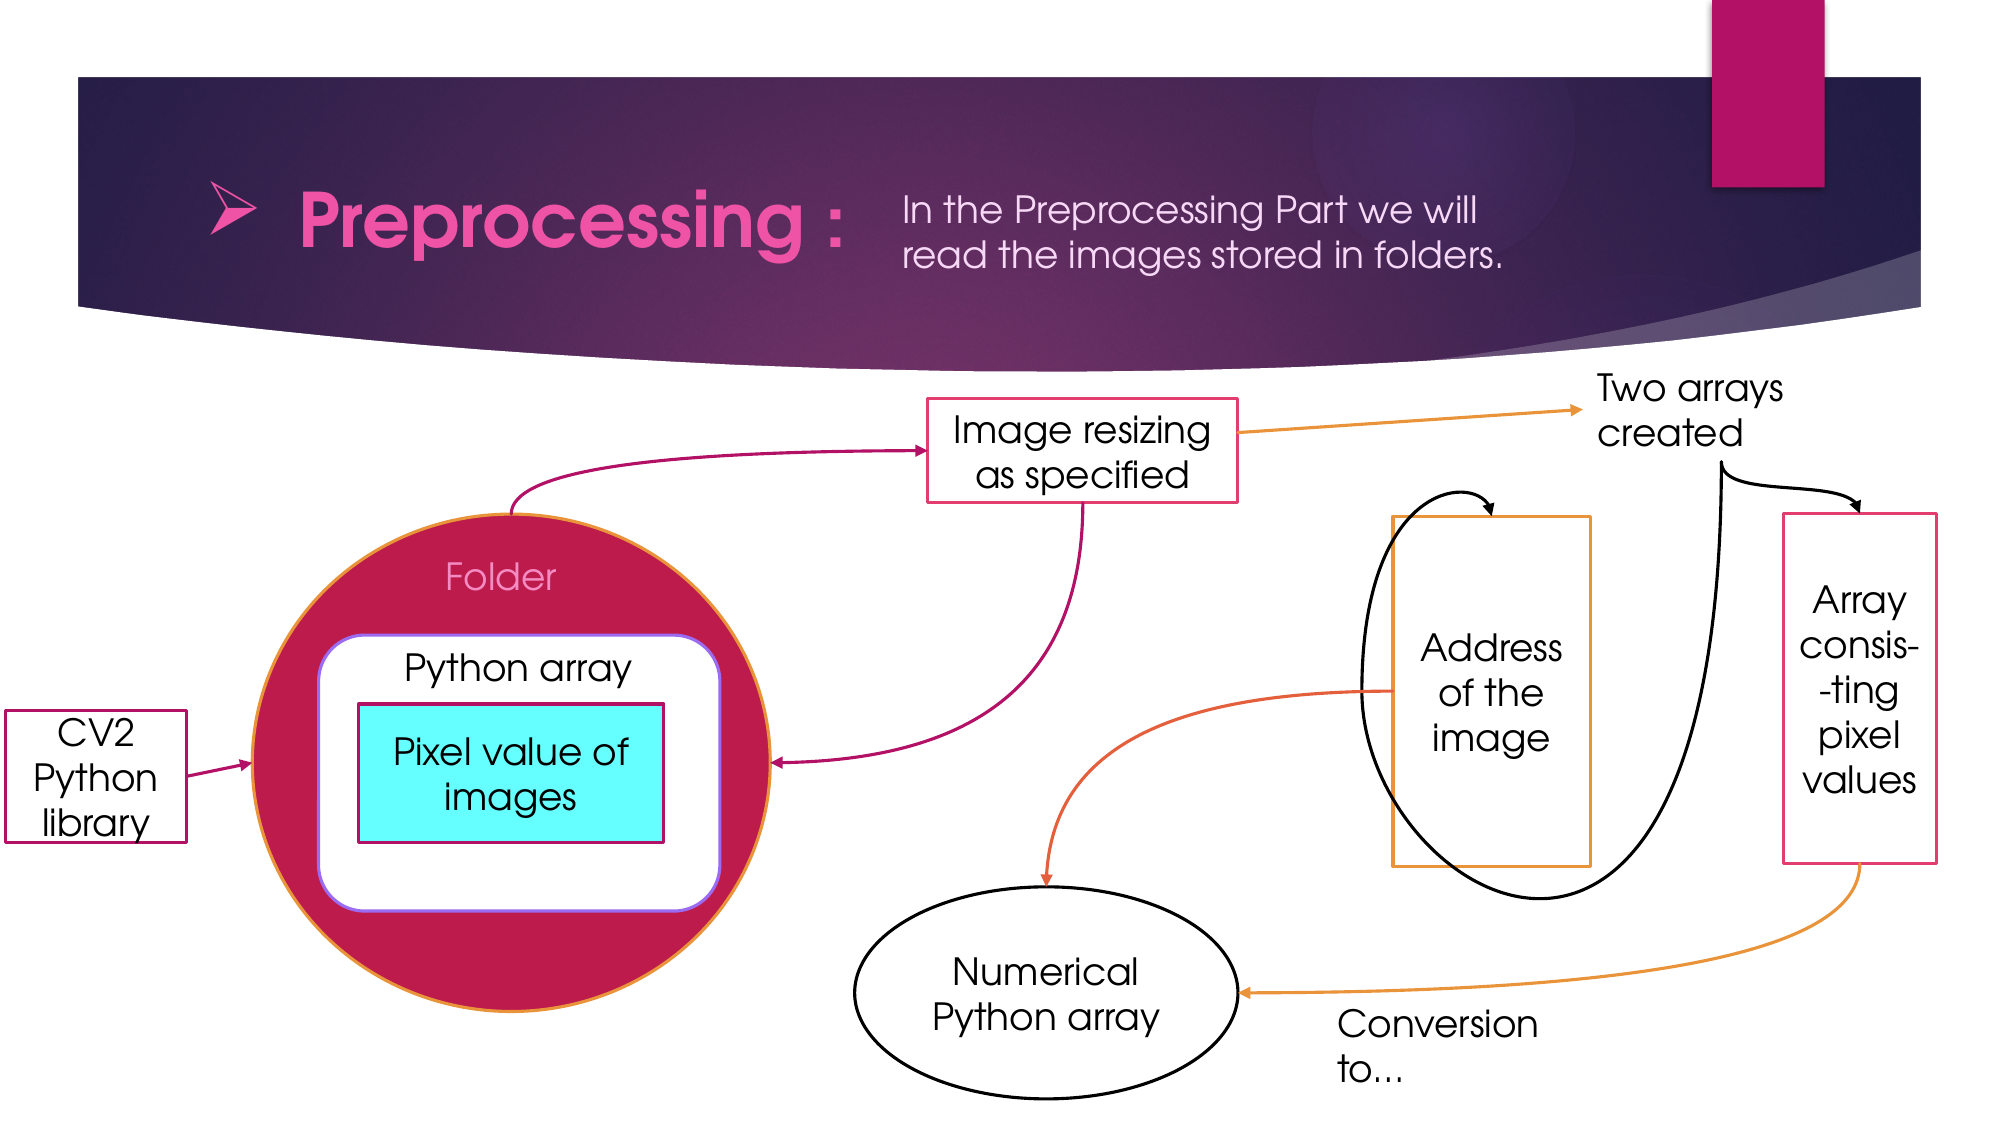

# Preprocessing :
In the Preprocessing Part we will read the images stored in folders.
Two arrays created
Image resizing as specified
Array consis--ting pixel values

Address of the image
Folder

Python array
Pixel value of images
CV2 Python library
Numerical Python array
Conversion to…